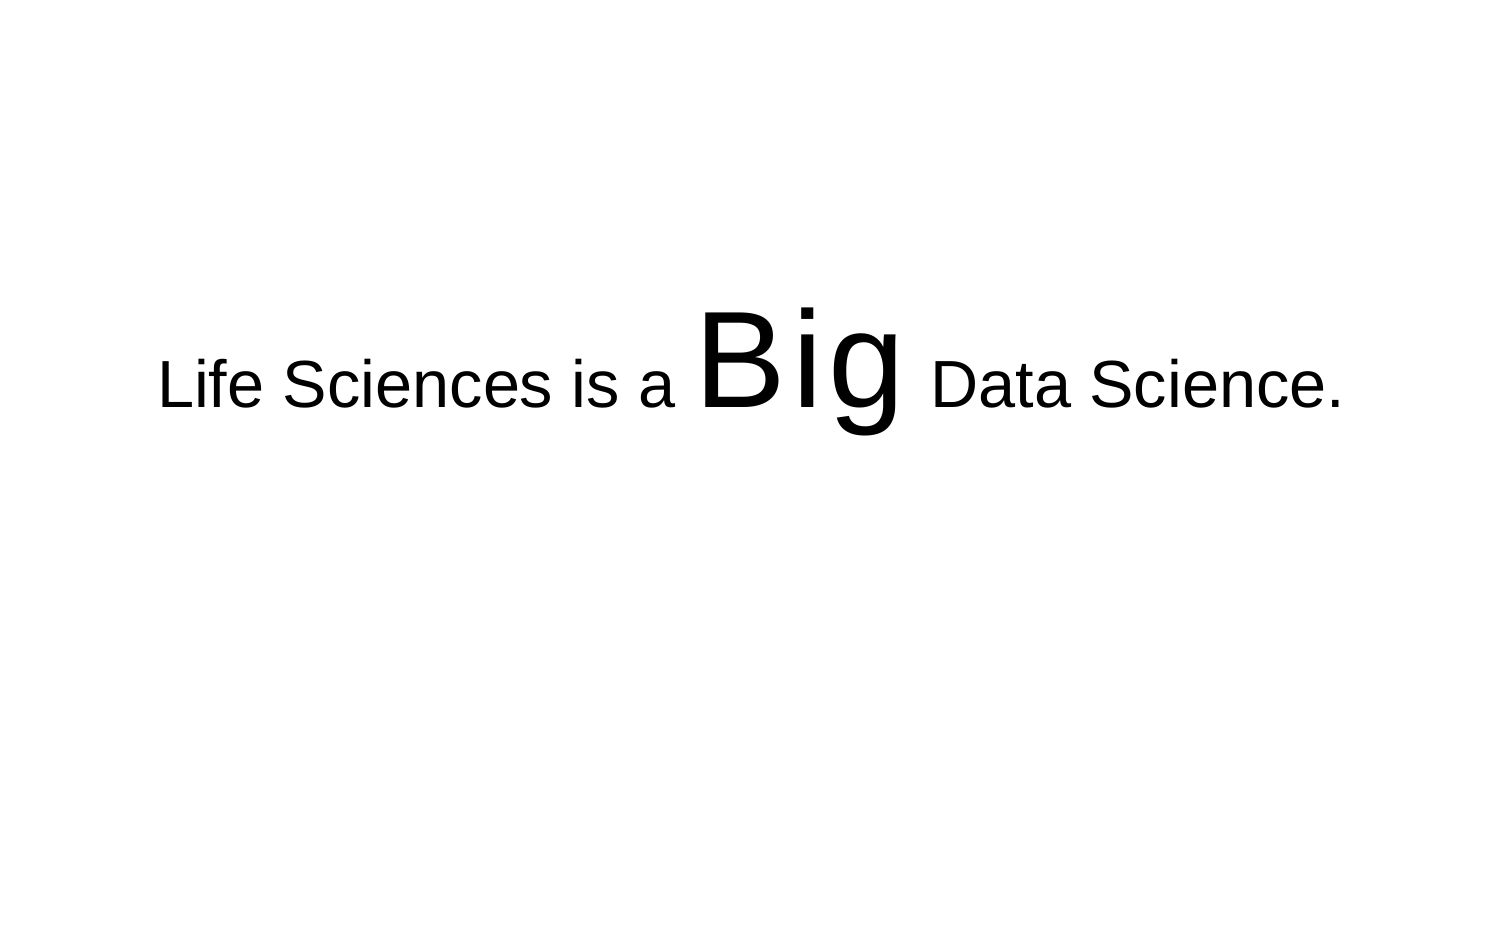

# Life Sciences is a Big Data Science.